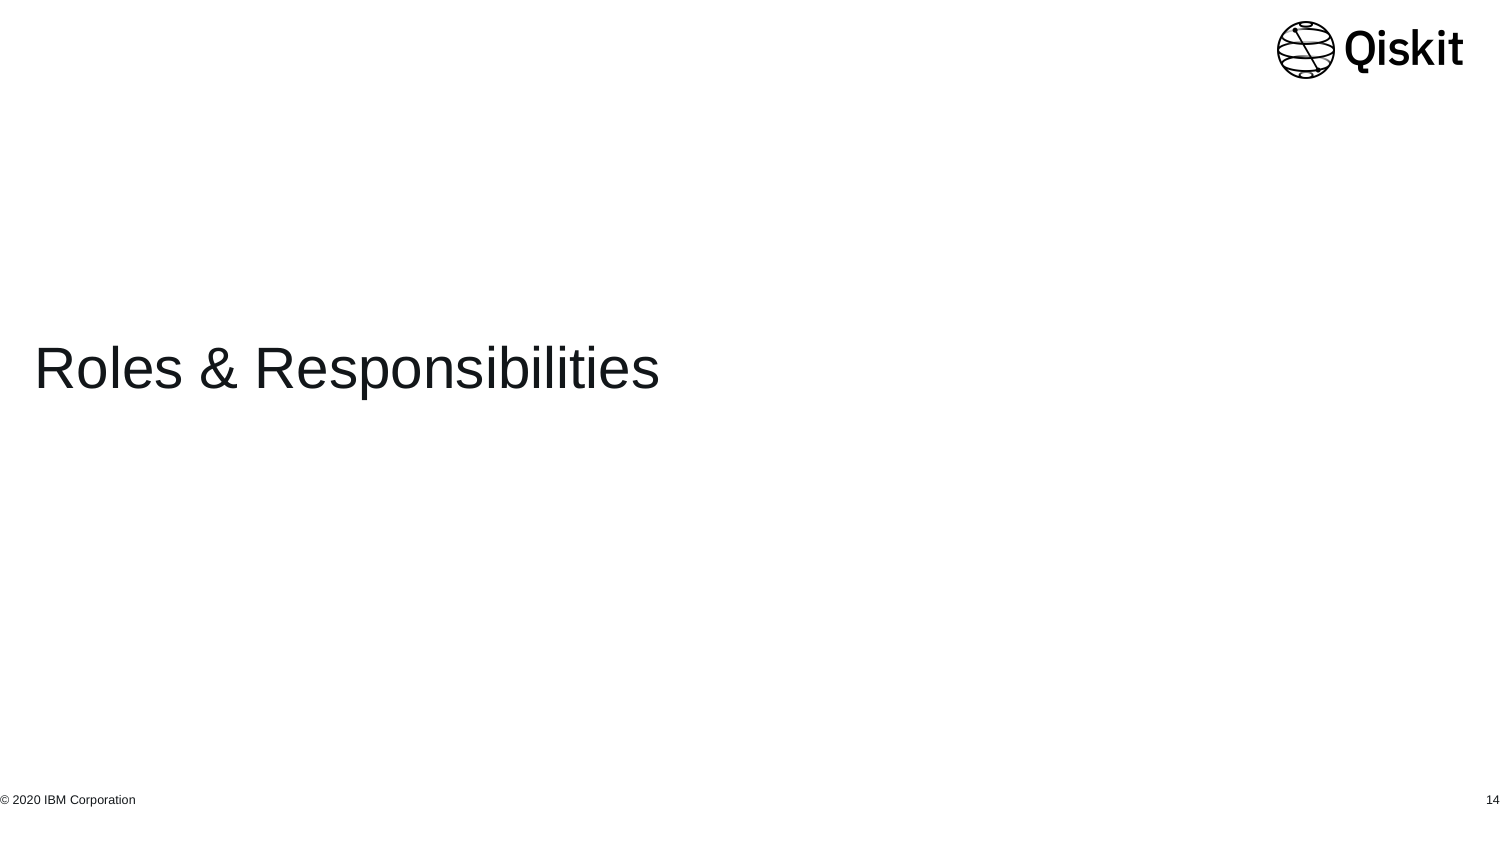

# Roles & Responsibilities
© 2020 IBM Corporation
14